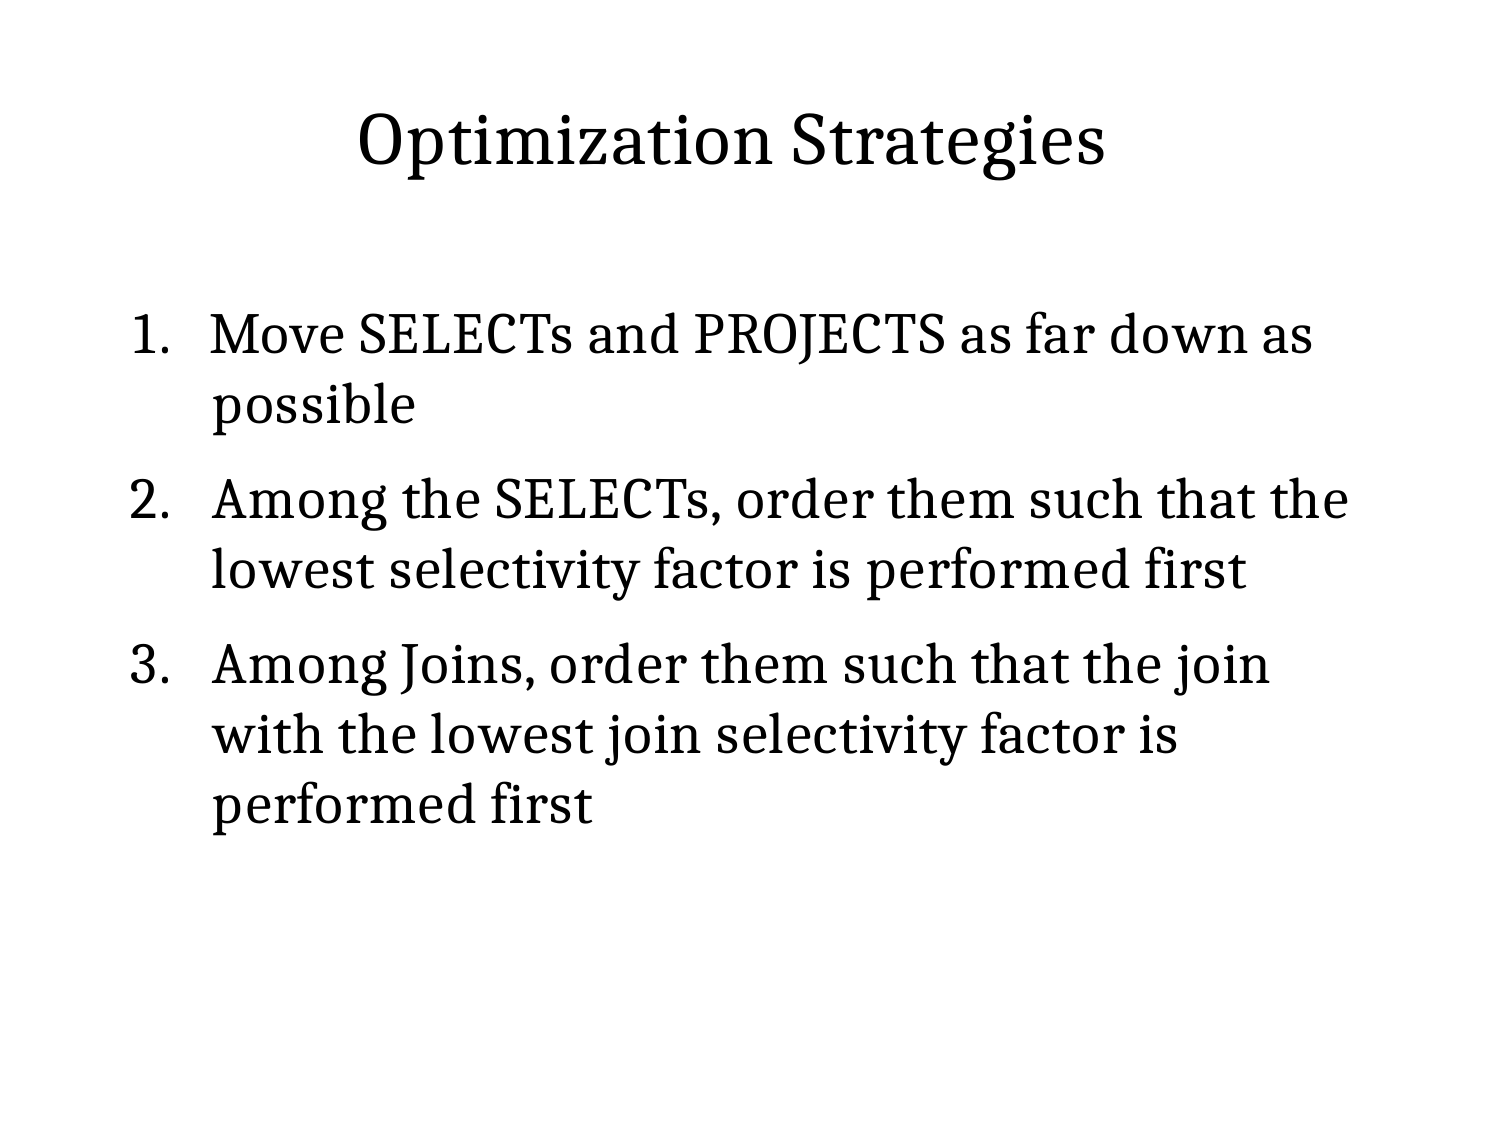

Optimization Strategies
Move SELECTs and PROJECTS as far down as possible
Among the SELECTs, order them such that the lowest selectivity factor is performed first
Among Joins, order them such that the join with the lowest join selectivity factor is performed first